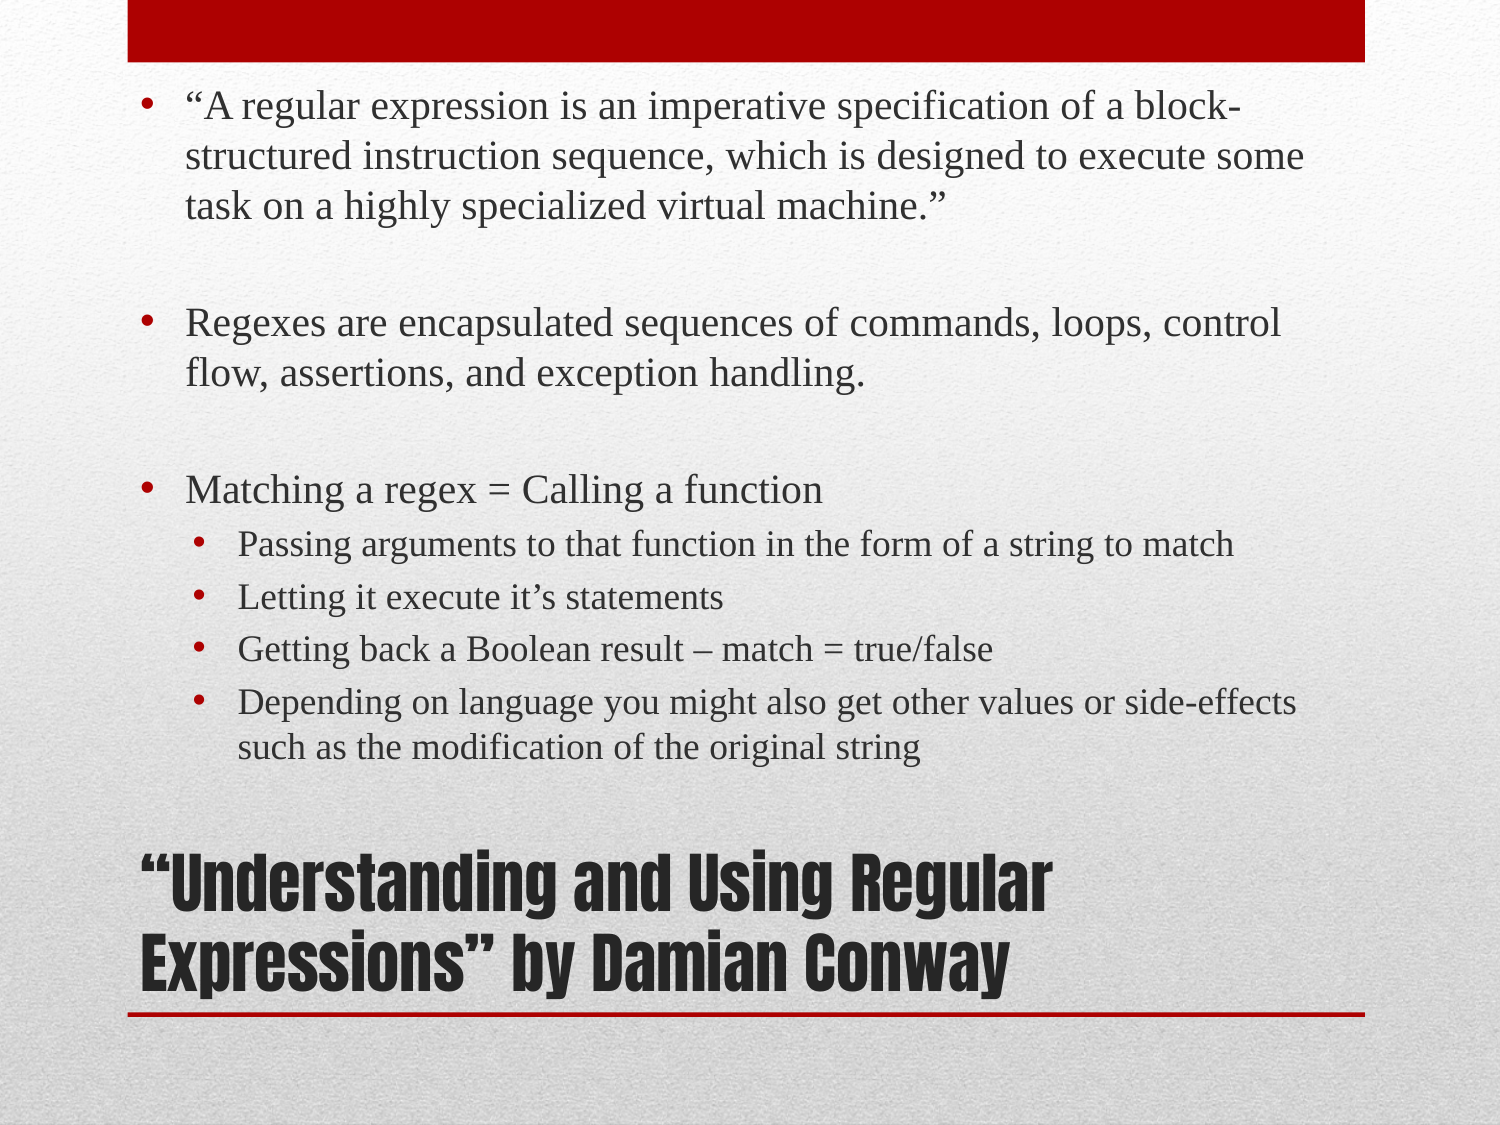

“A regular expression is an imperative specification of a block-structured instruction sequence, which is designed to execute some task on a highly specialized virtual machine.”

Regexes are encapsulated sequences of commands, loops, control flow, assertions, and exception handling.

Matching a regex = Calling a function
Passing arguments to that function in the form of a string to match
Letting it execute it’s statements
Getting back a Boolean result – match = true/false
Depending on language you might also get other values or side-effects such as the modification of the original string

# “Understanding and Using Regular Expressions” by Damian Conway